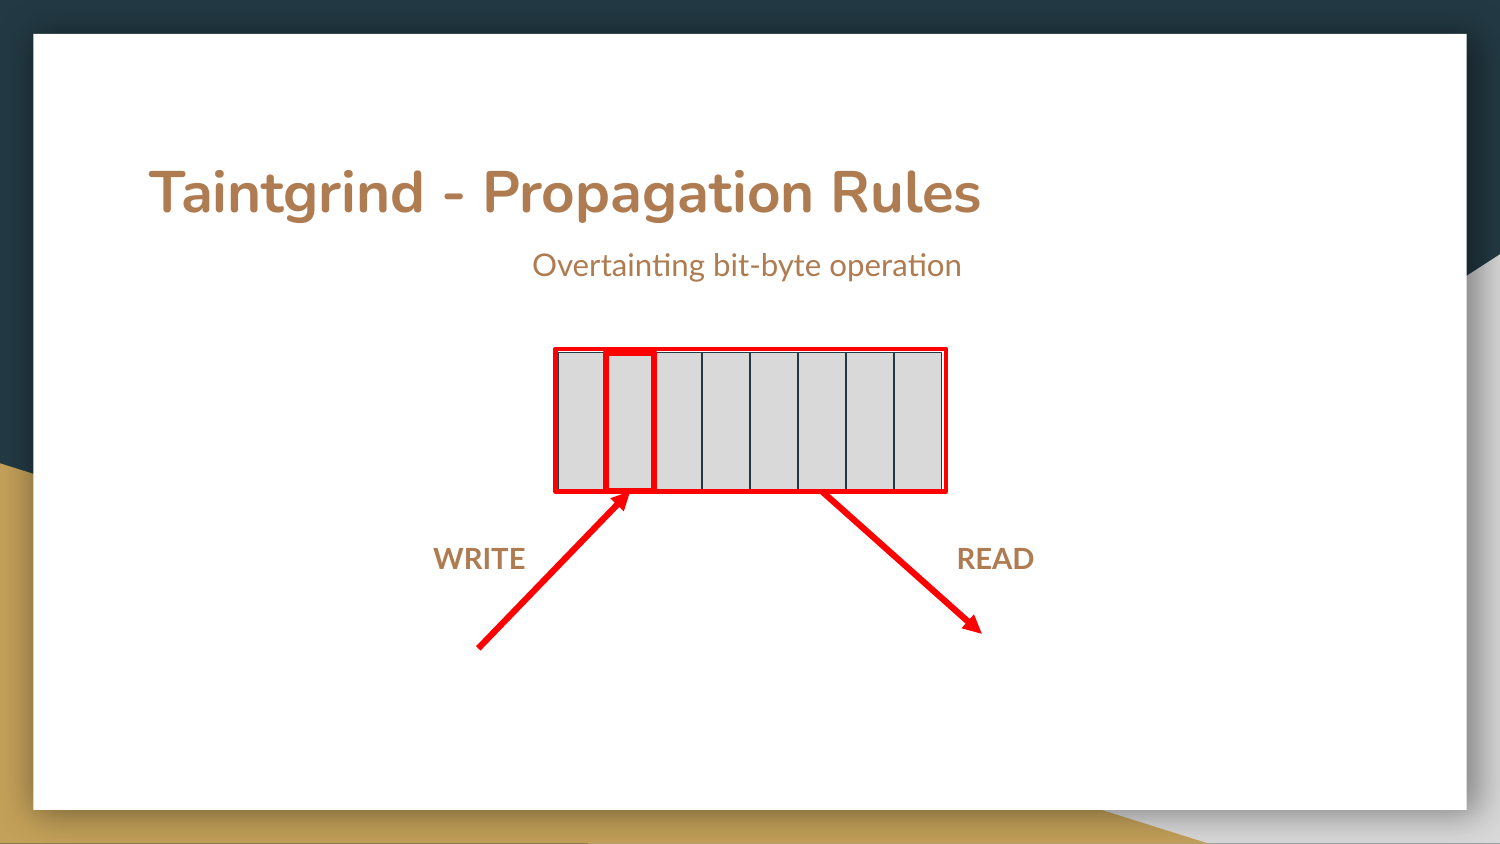

# Taintgrind - Propagation Rules

Overtainting bit-byte operation

WRITE
READ